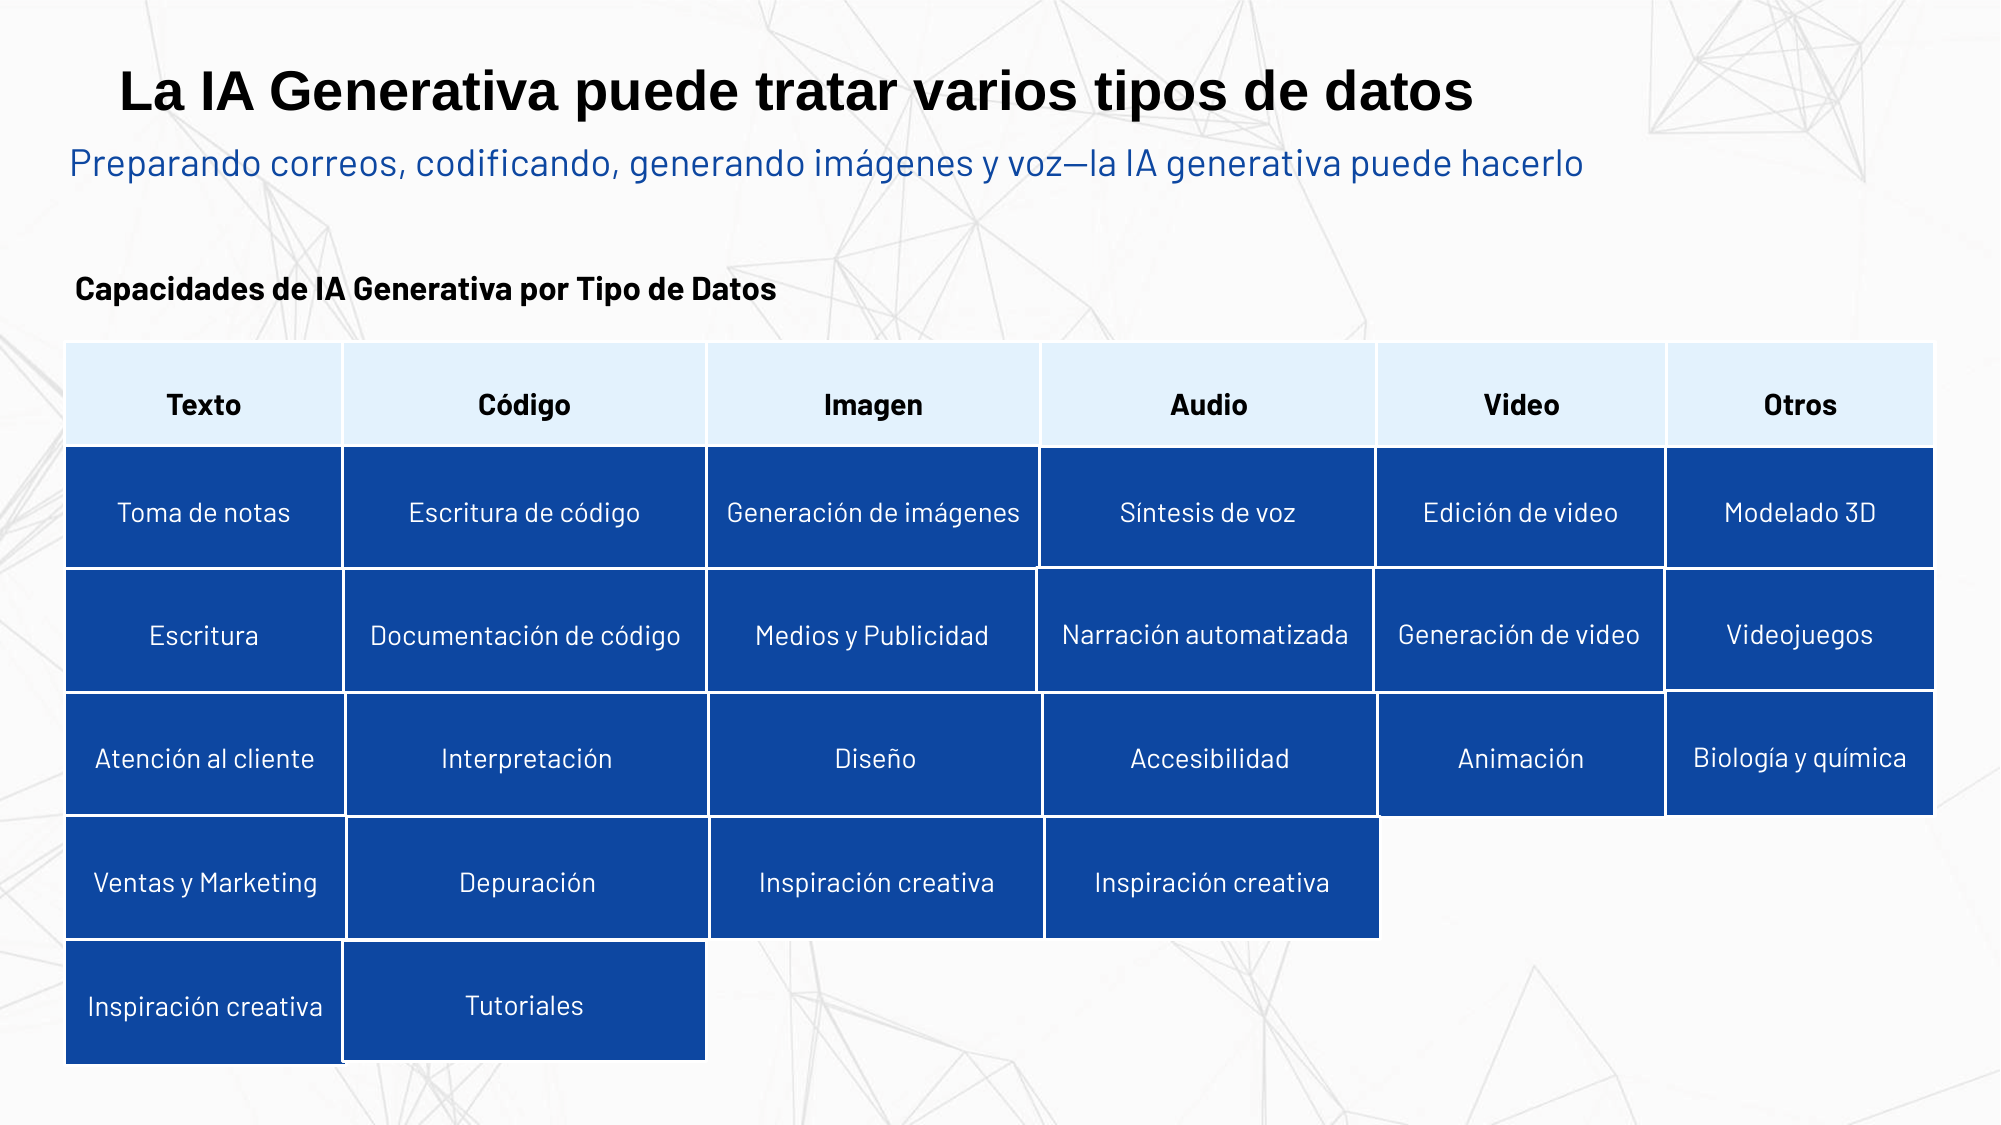

La IA Generativa puede tratar varios tipos de datos
Preparando correos, codificando, generando imágenes y voz—la IA generativa puede hacerlo
Capacidades de IA Generativa por Tipo de Datos
Texto
Código
Imagen
Audio
Video
Otros

Toma de notas
Escritura de código
Generación de imágenes
Síntesis de voz
Modelado 3D
Edición de video

Narración automatizada
Generación de video
Videojuegos
Escritura
Documentación de código
Medios y Publicidad

Biología y química
Atención al cliente
Interpretación
Diseño
Accesibilidad
Animación

Ventas y Marketing
Depuración
Inspiración creativa
Inspiración creativa

Tutoriales
Inspiración creativa